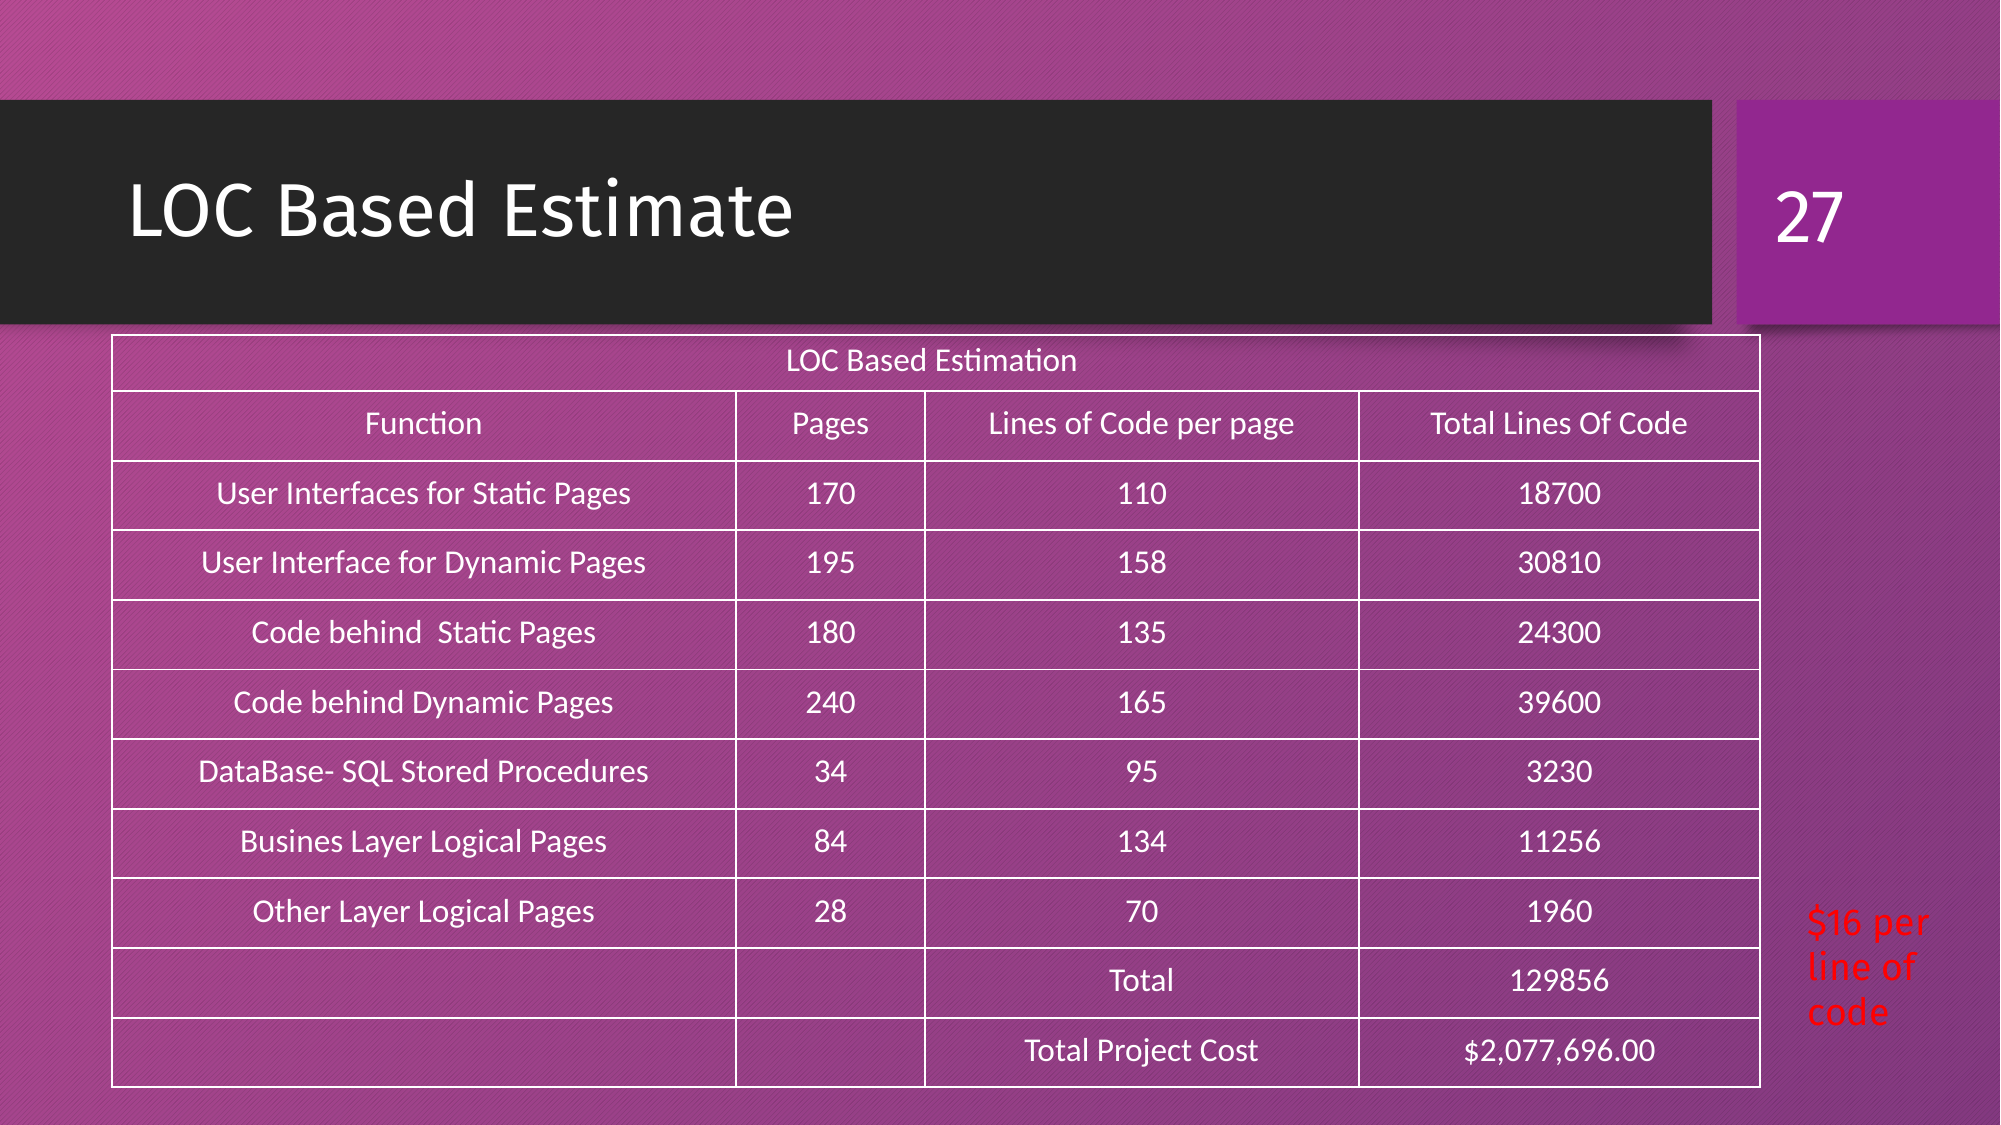

27
# LOC Based Estimate
| LOC Based Estimation |  |  |  |
| --- | --- | --- | --- |
| Function | Pages | Lines of Code per page | Total Lines Of Code |
| User Interfaces for Static Pages | 170 | 110 | 18700 |
| User Interface for Dynamic Pages | 195 | 158 | 30810 |
| Code behind Static Pages | 180 | 135 | 24300 |
| Code behind Dynamic Pages | 240 | 165 | 39600 |
| DataBase- SQL Stored Procedures | 34 | 95 | 3230 |
| Busines Layer Logical Pages | 84 | 134 | 11256 |
| Other Layer Logical Pages | 28 | 70 | 1960 |
|  |  | Total | 129856 |
|  |  | Total Project Cost | $2,077,696.00 |
$16 per line of code